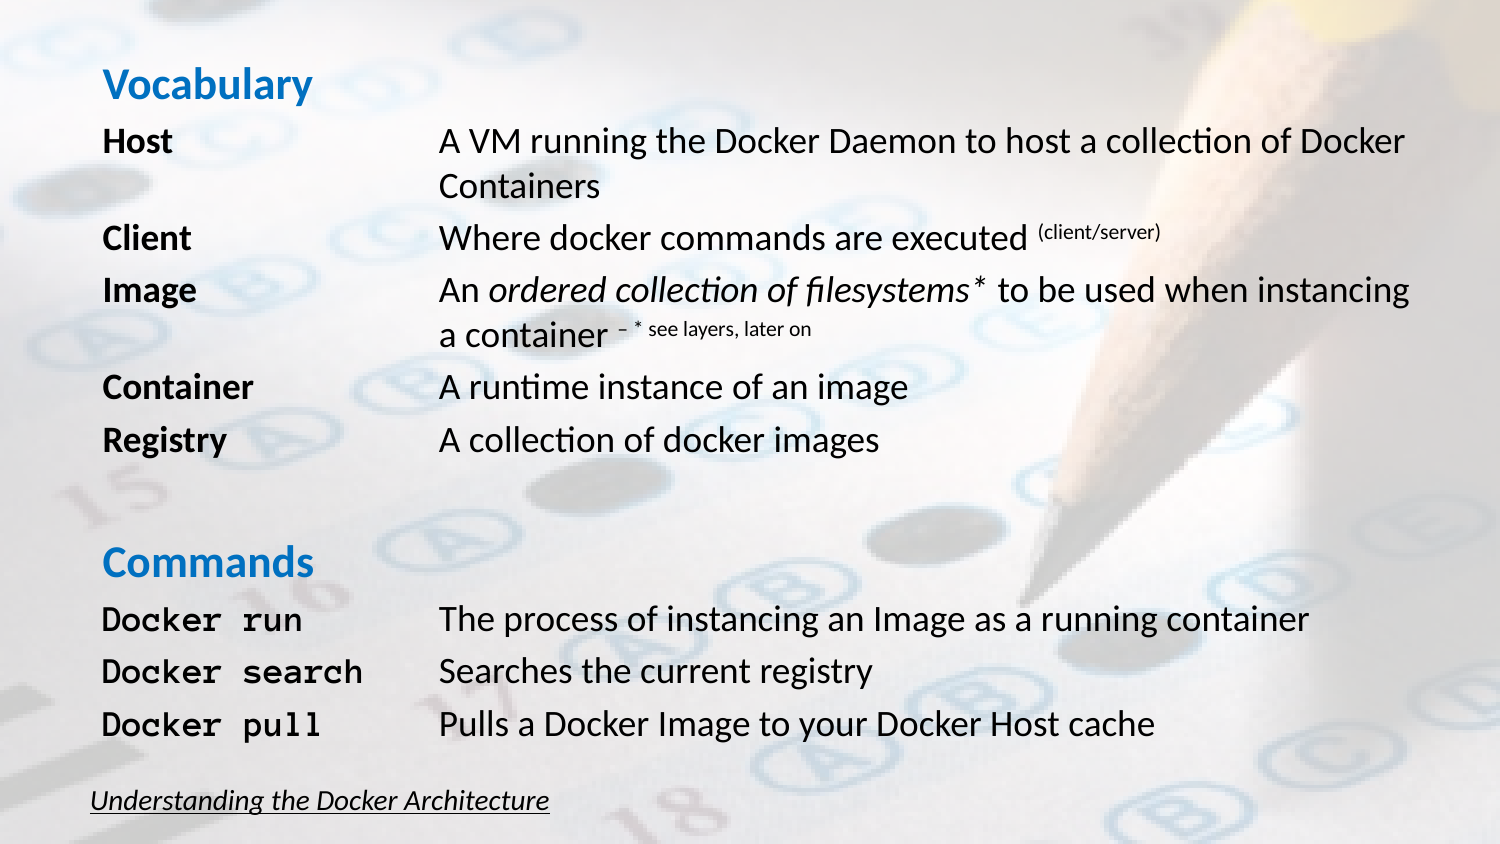

Vocabulary
Host	A VM running the Docker Daemon to host a collection of Docker Containers
Client	Where docker commands are executed (client/server)
Image 	An ordered collection of filesystems* to be used when instancing a container – * see layers, later on
Container 	A runtime instance of an image
Registry	A collection of docker images

Commands
Docker run	The process of instancing an Image as a running container
Docker search	Searches the current registry
Docker pull	Pulls a Docker Image to your Docker Host cache

Understanding the Docker Architecture